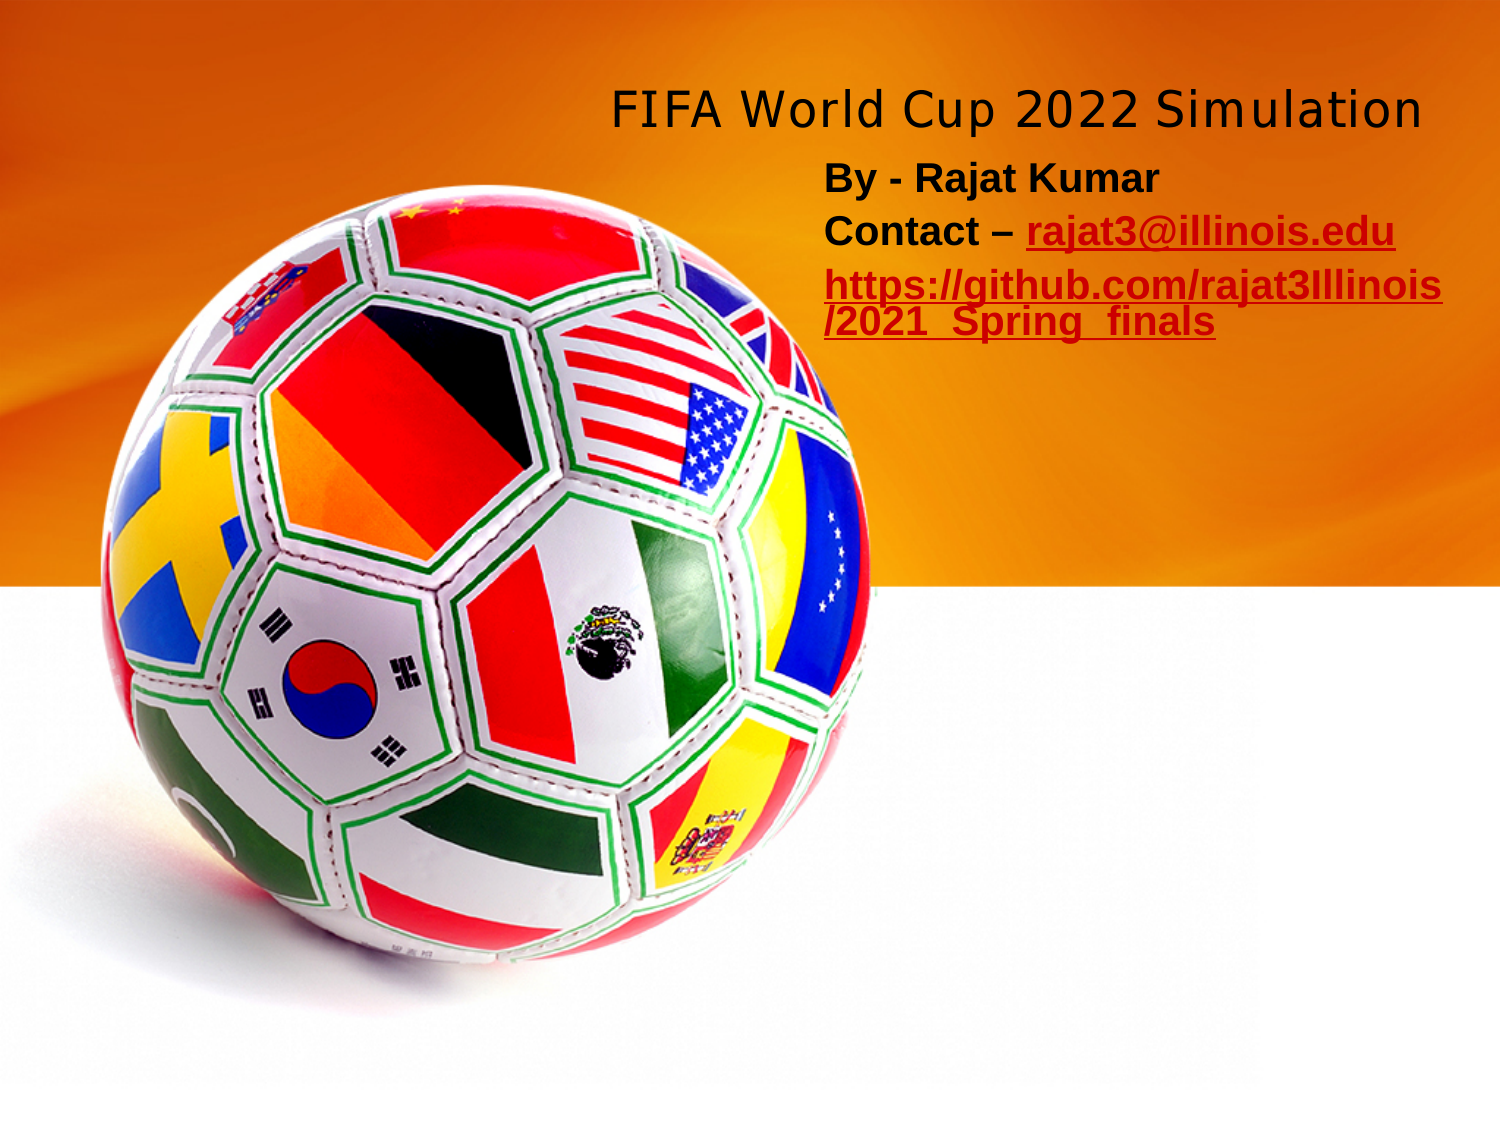

# FIFA World Cup 2022 Simulation
By - Rajat Kumar
Contact – rajat3@illinois.edu
https://github.com/rajat3Illinois/2021_Spring_finals